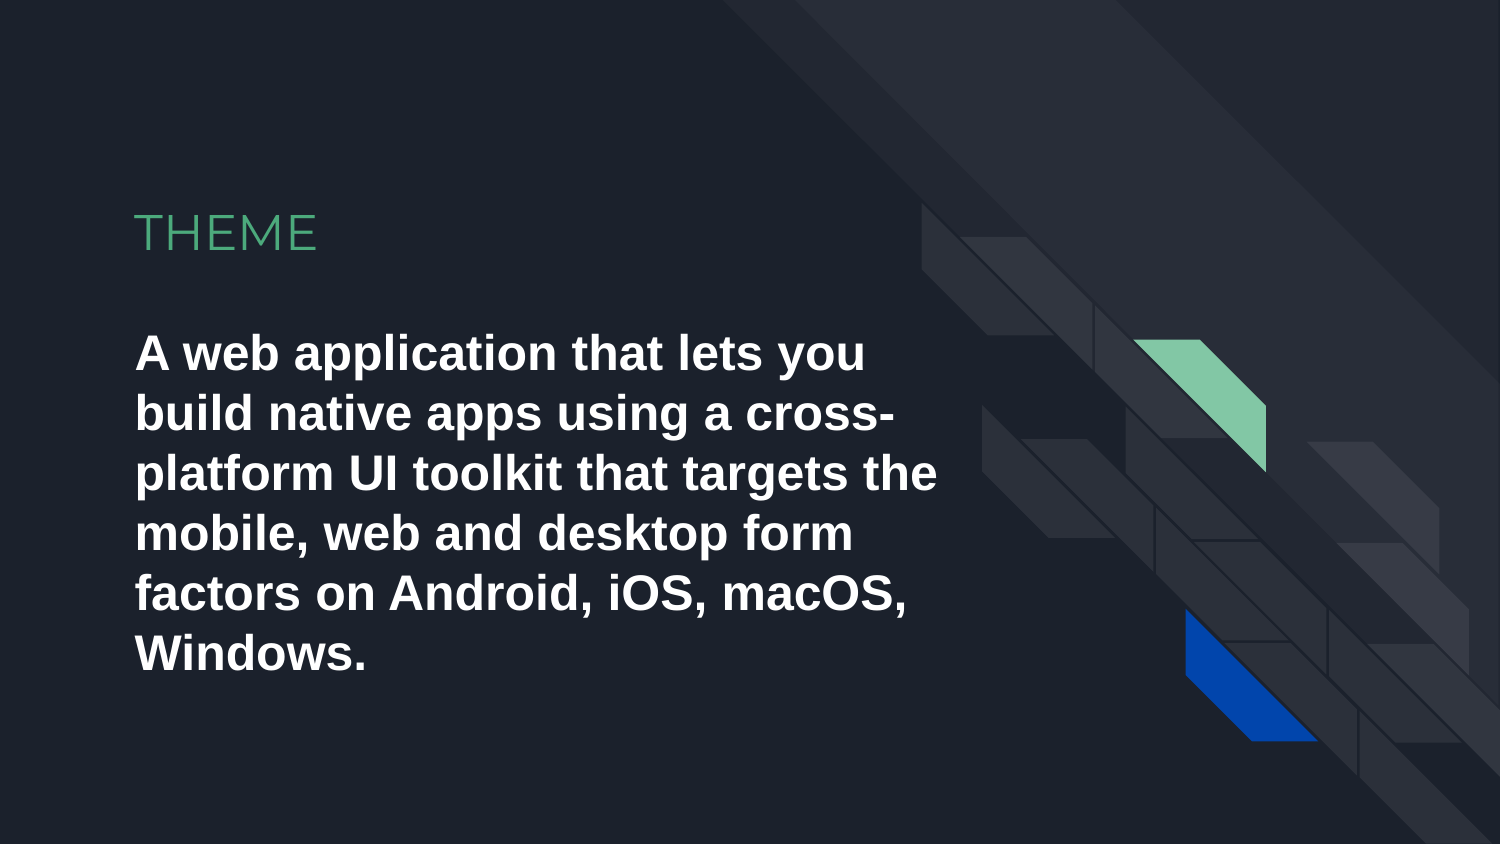

# THEME A web application that lets you build native apps using a cross-platform UI toolkit that targets the mobile, web and desktop form factors on Android, iOS, macOS, Windows.